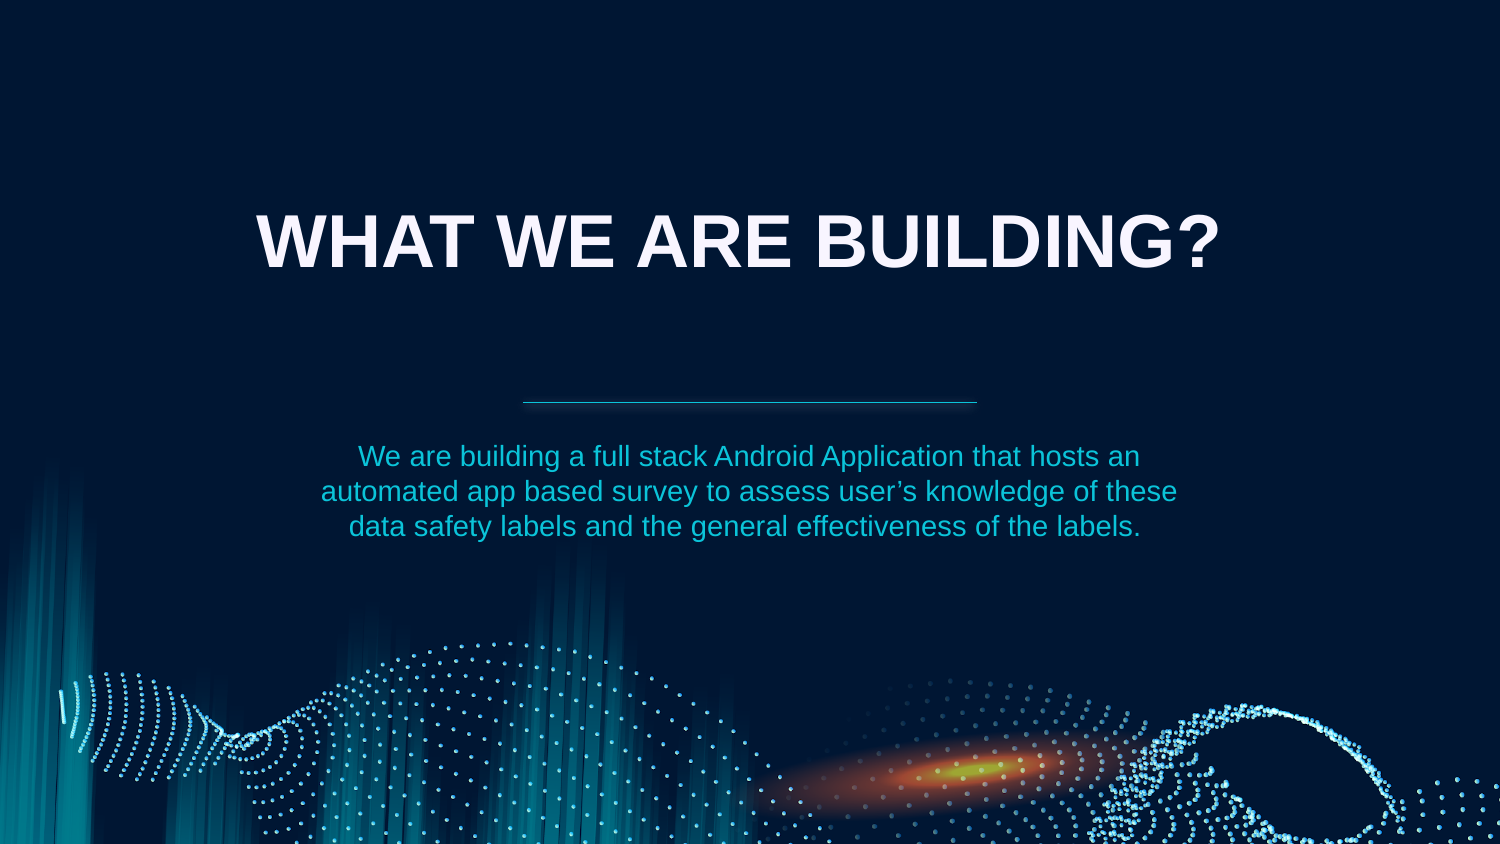

# WHAT WE ARE BUILDING?
We are building a full stack Android Application that hosts an automated app based survey to assess user’s knowledge of these data safety labels and the general effectiveness of the labels.